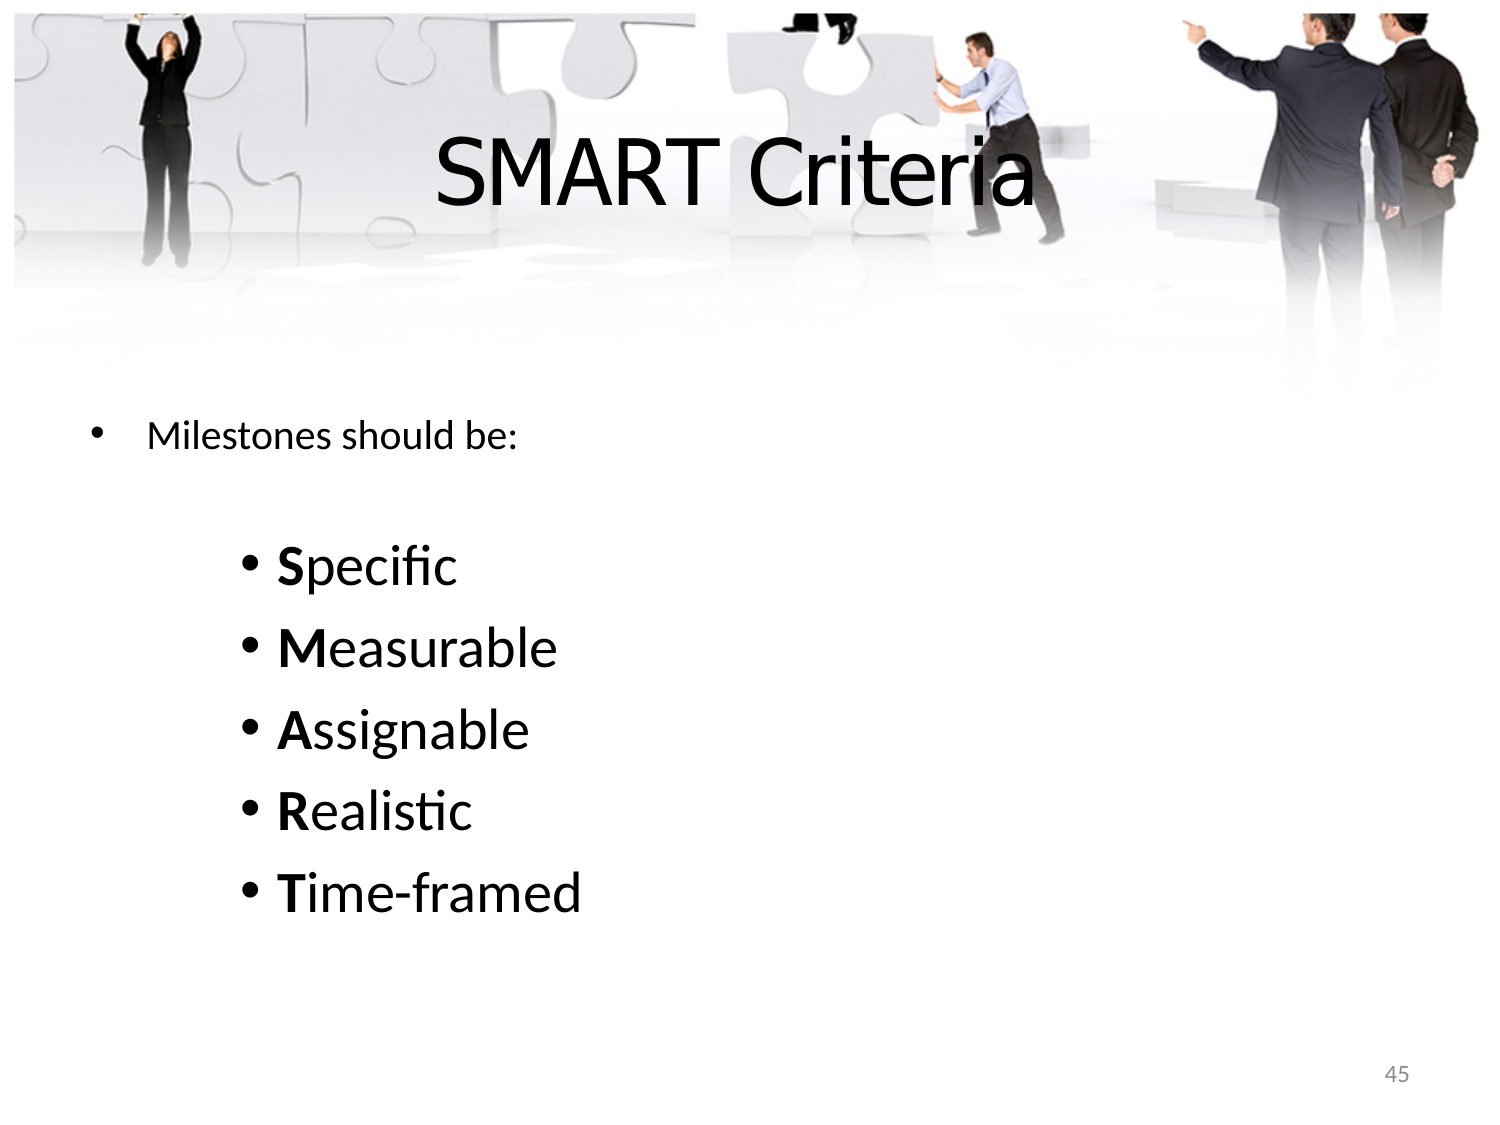

# SMART Criteria
Milestones should be:

Specific
Measurable
Assignable
Realistic
Time-framed
45